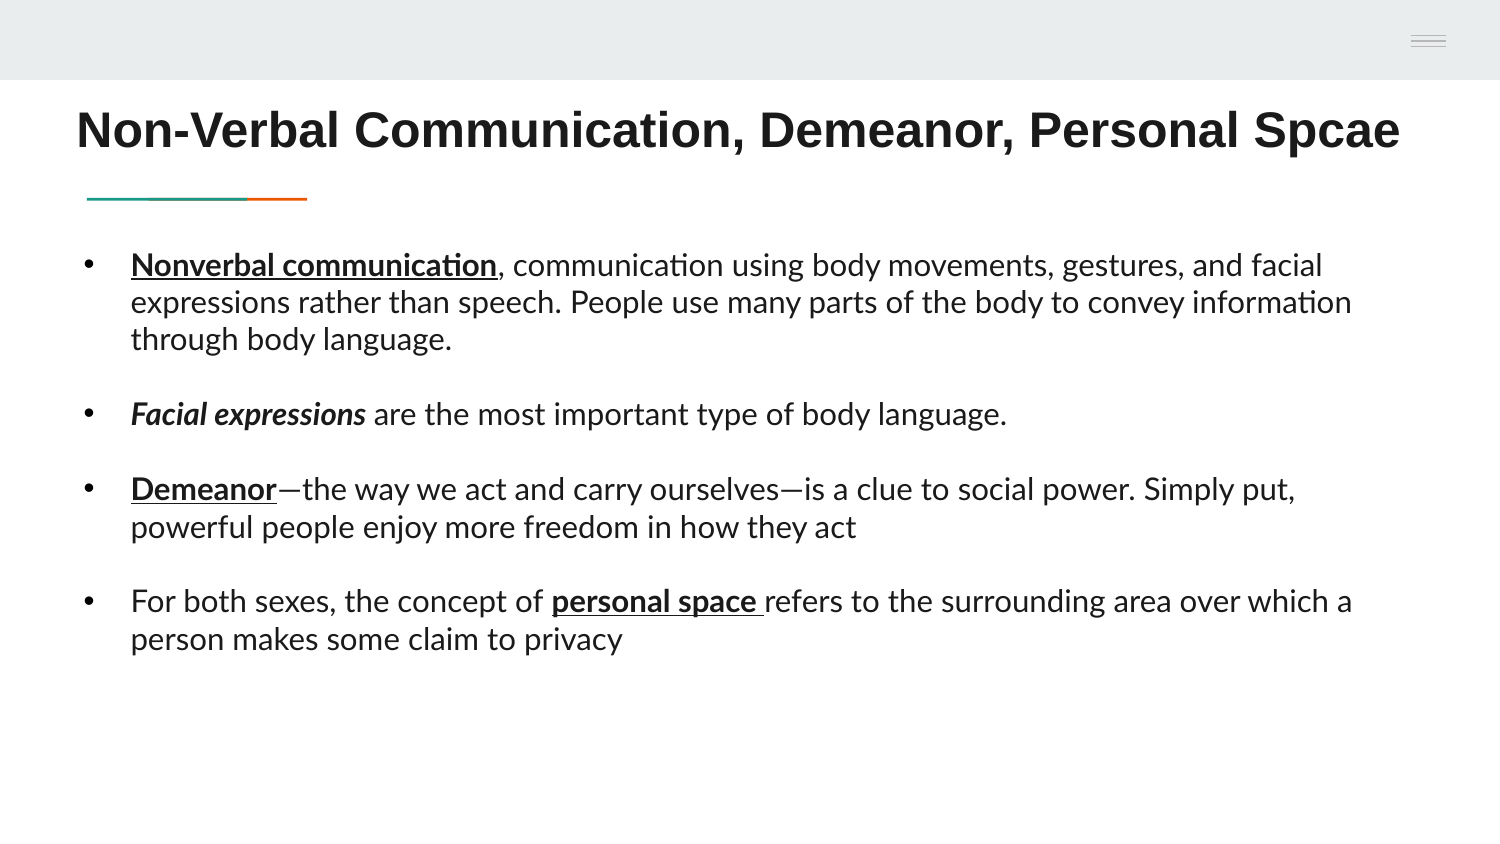

# Non-Verbal Communication, Demeanor, Personal Spcae
Nonverbal communication, communication using body movements, gestures, and facial expressions rather than speech. People use many parts of the body to convey information through body language.

Facial expressions are the most important type of body language.

Demeanor—the way we act and carry ourselves—is a clue to social power. Simply put, powerful people enjoy more freedom in how they act

For both sexes, the concept of personal space refers to the surrounding area over which a person makes some claim to privacy